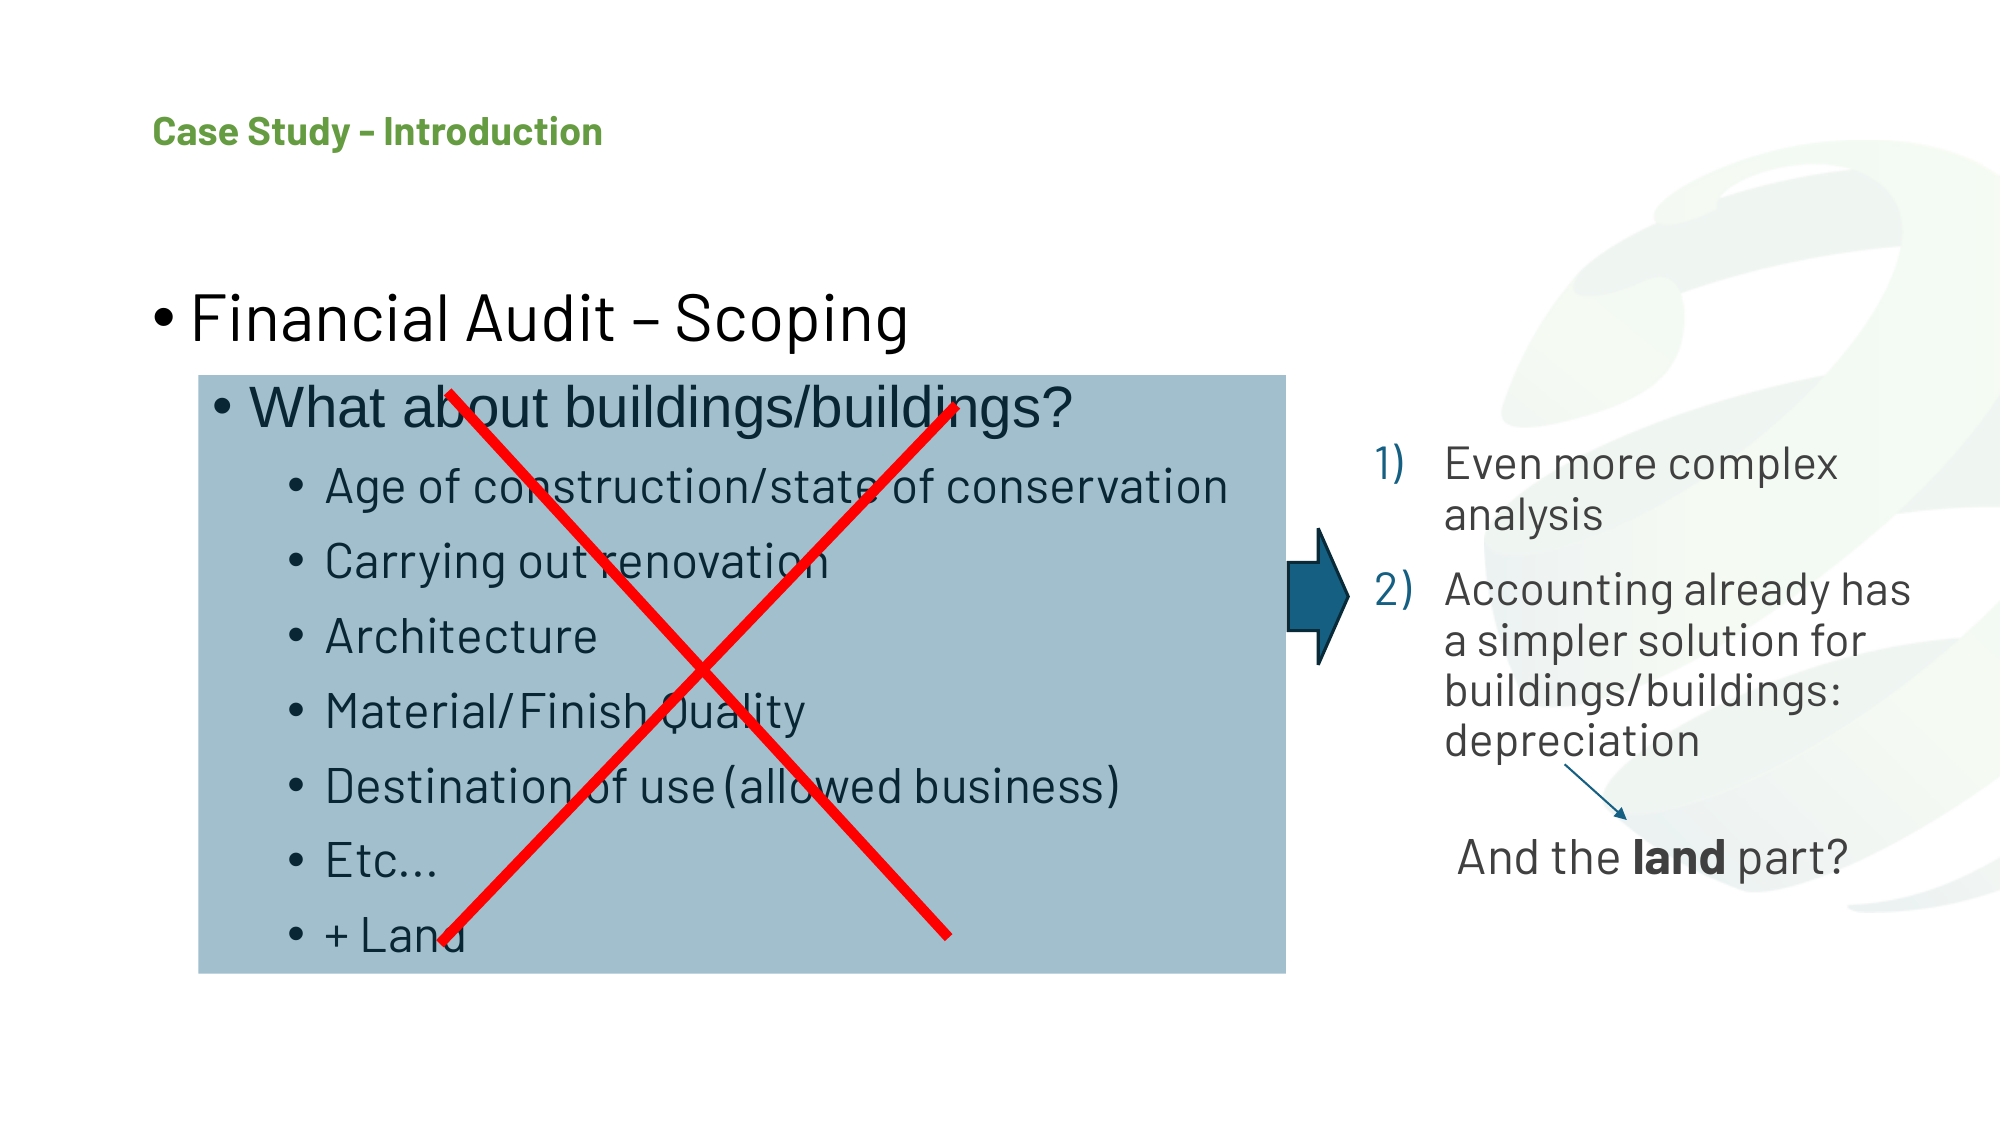

# Case Study - Introduction
Financial Audit – Scoping
What about buildings/buildings?
Age of construction/state of conservation
Carrying out renovation
Architecture
Material/Finish Quality
Destination of use (allowed business)
Etc...
+ Land

Even more complex analysis
Accounting already has a simpler solution for buildings/buildings: depreciation

And the land part?